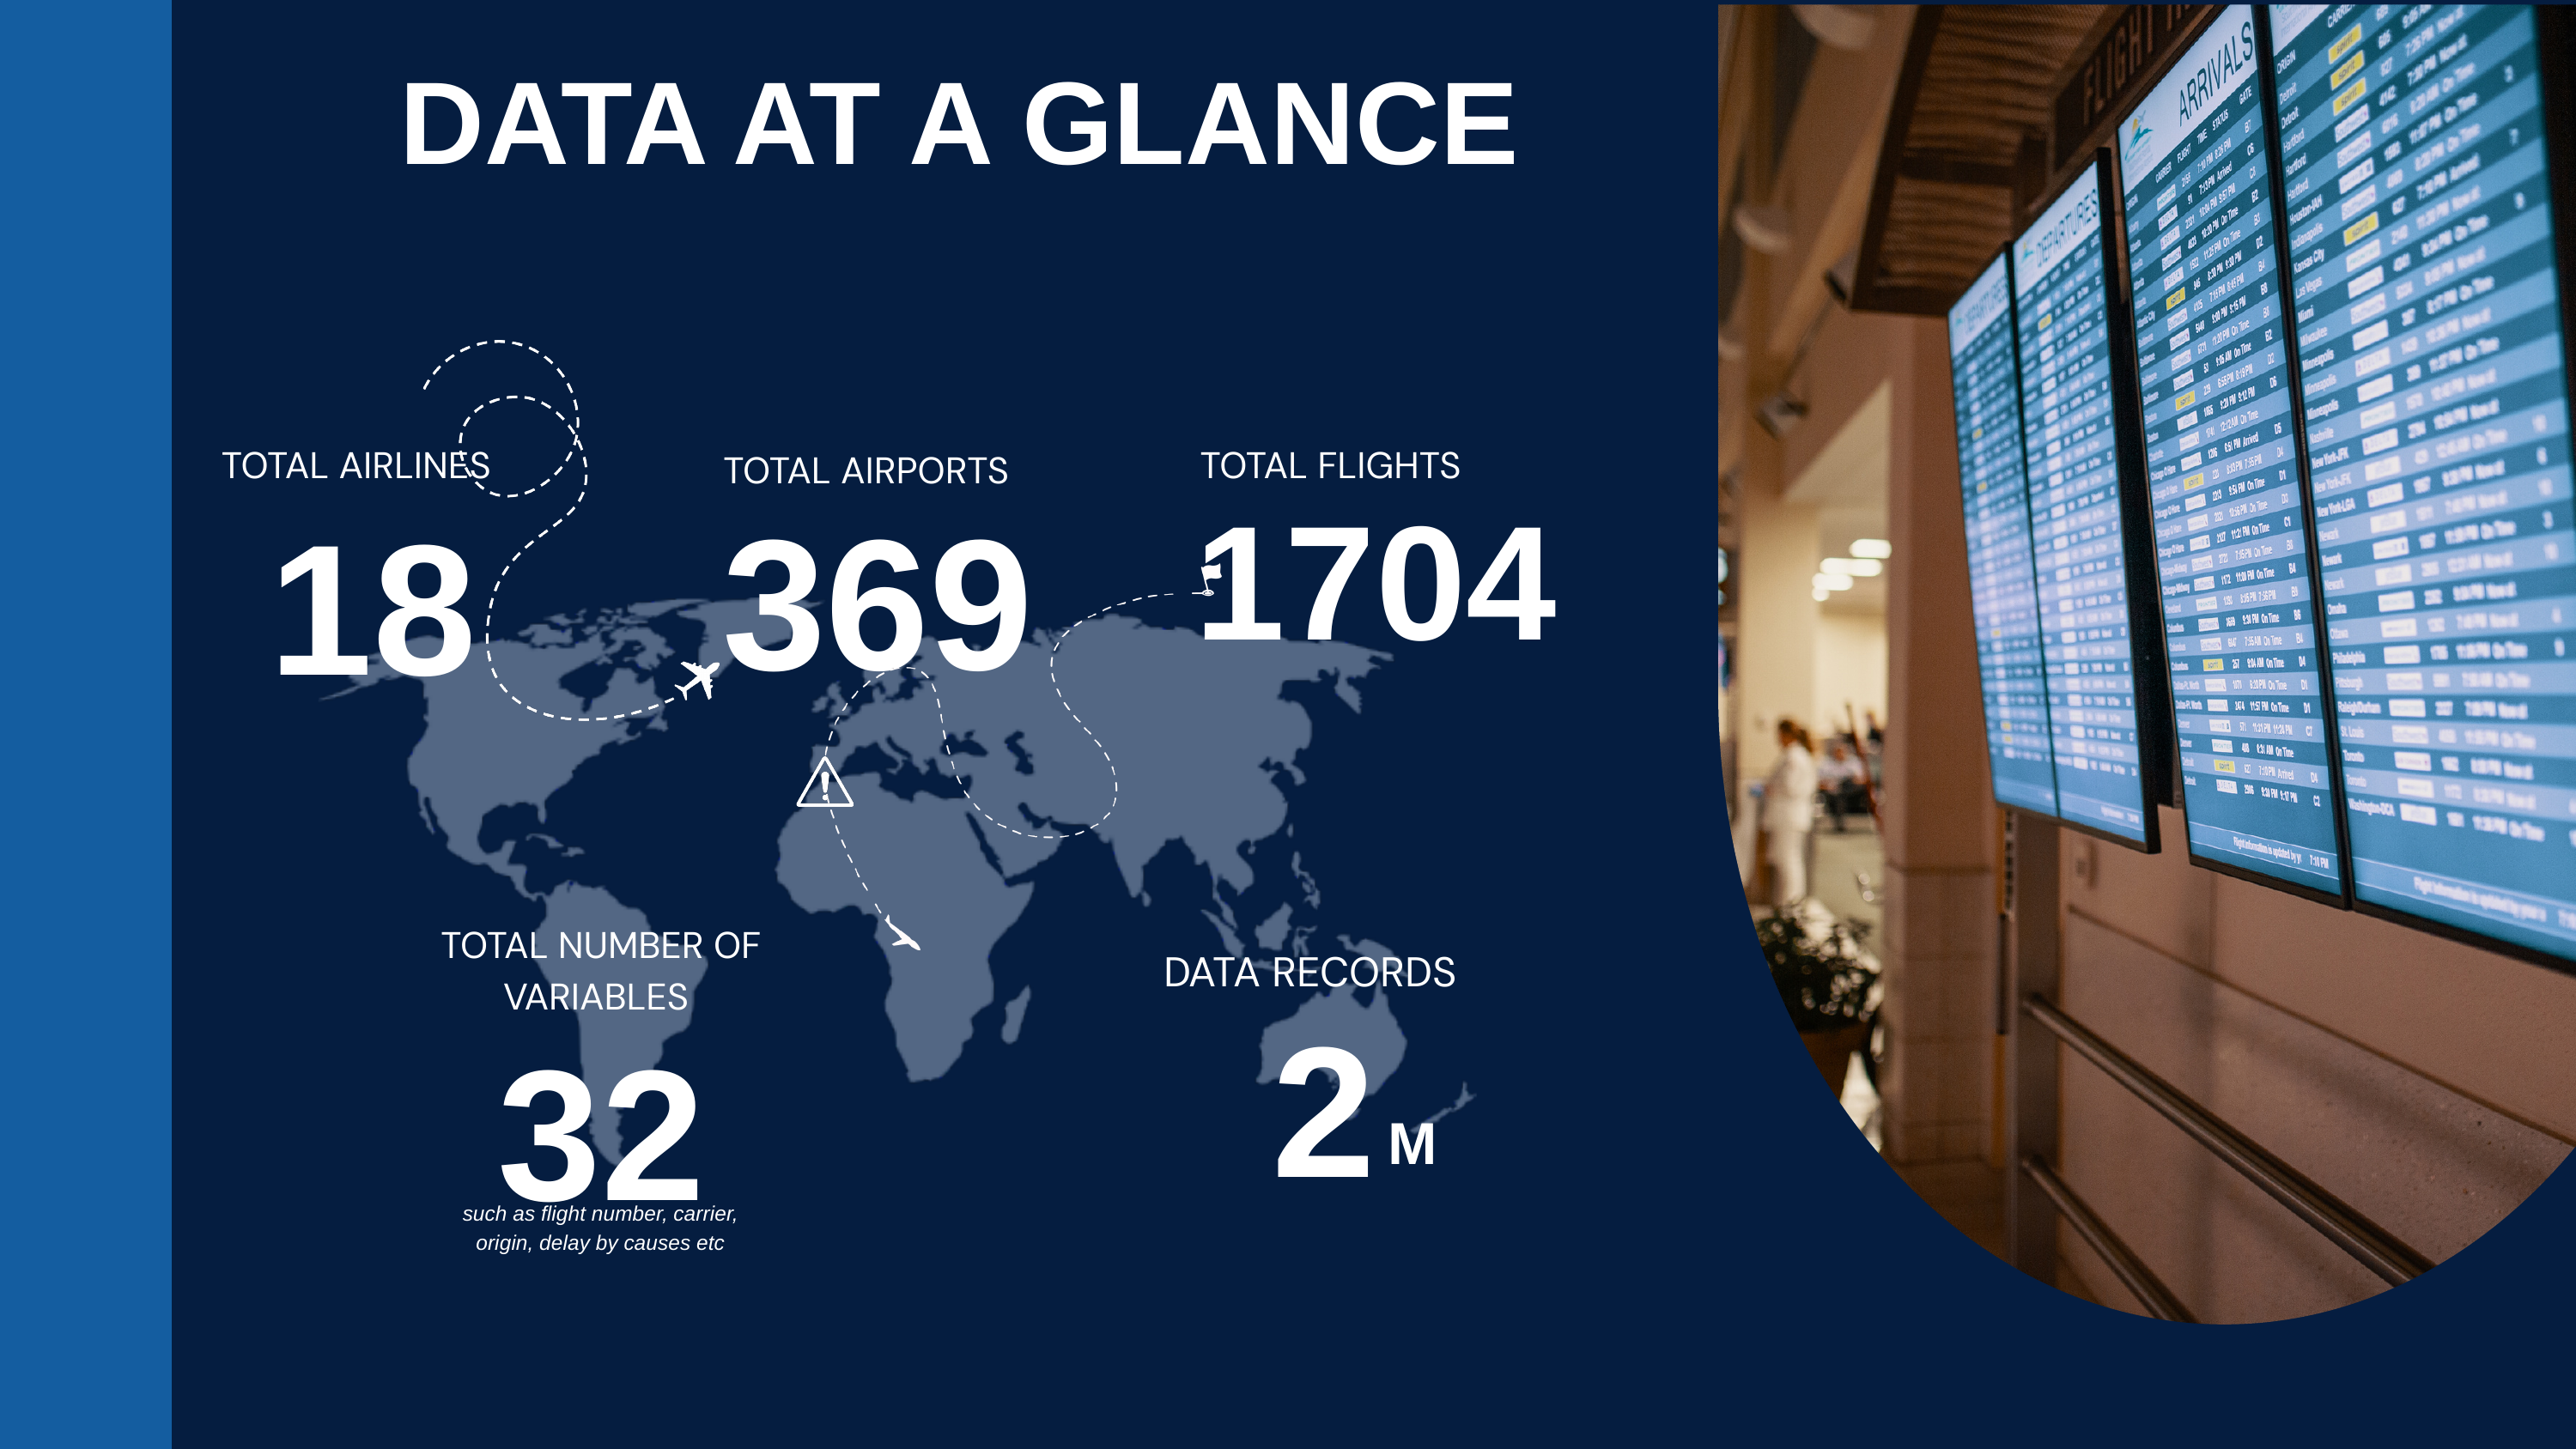

DATA AT A GLANCE

TOTAL AIRLINES
TOTAL FLIGHTS
TOTAL AIRPORTS
1704
369
18

TOTAL NUMBER OF VARIABLES
DATA RECORDS
2
32
M
such as flight number, carrier, origin, delay by causes etc